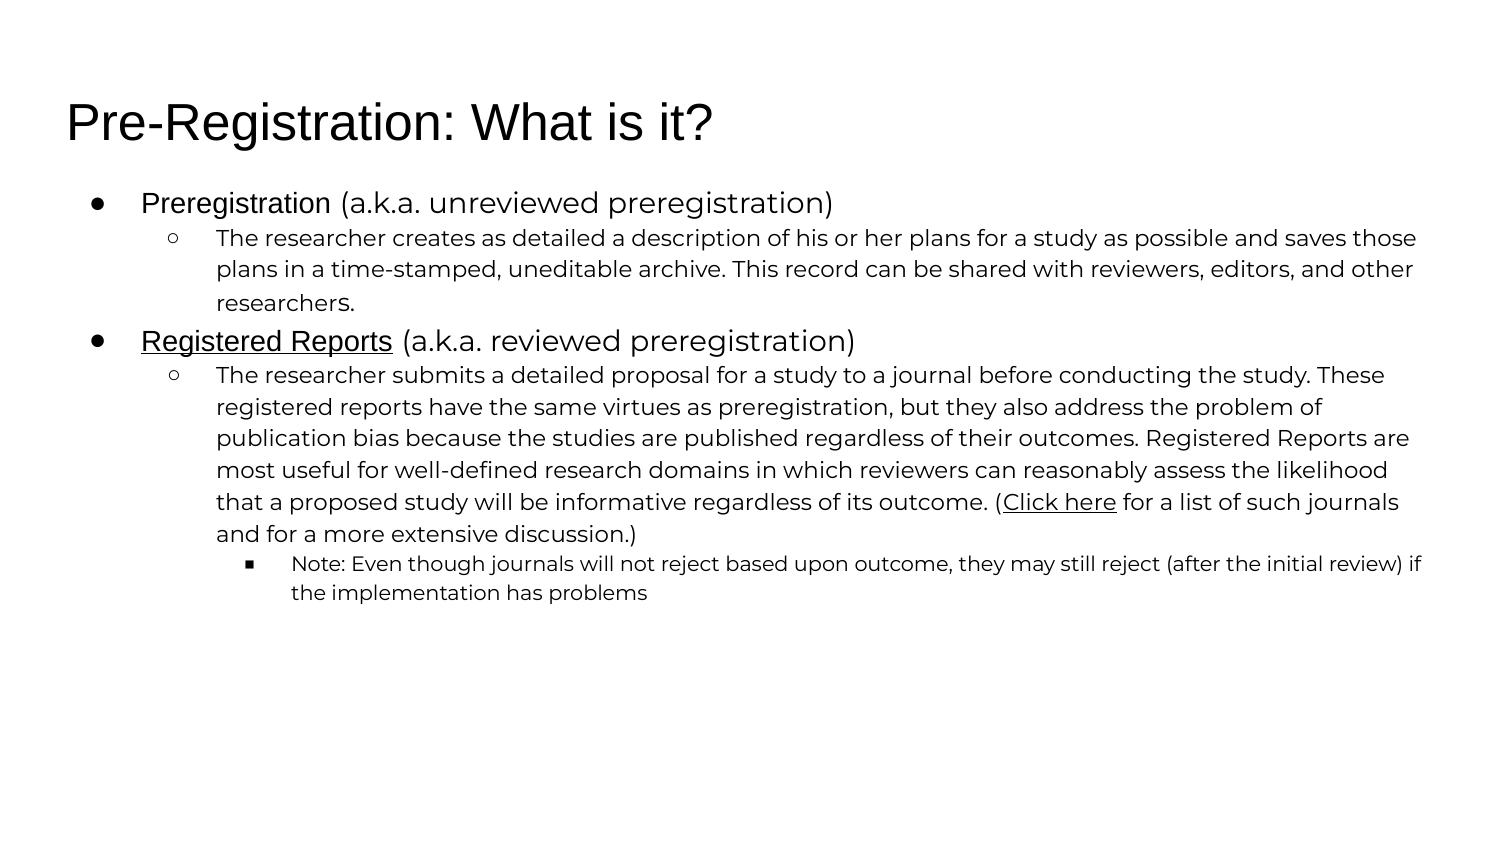

# Pre-Registration: What is it?
Preregistration (a.k.a. unreviewed preregistration)
The researcher creates as detailed a description of his or her plans for a study as possible and saves those plans in a time-stamped, uneditable archive. This record can be shared with reviewers, editors, and other researchers.
Registered Reports (a.k.a. reviewed preregistration)
The researcher submits a detailed proposal for a study to a journal before conducting the study. These registered reports have the same virtues as preregistration, but they also address the problem of publication bias because the studies are published regardless of their outcomes. Registered Reports are most useful for well-defined research domains in which reviewers can reasonably assess the likelihood that a proposed study will be informative regardless of its outcome. (Click here for a list of such journals and for a more extensive discussion.)
Note: Even though journals will not reject based upon outcome, they may still reject (after the initial review) if the implementation has problems
Registered Replication Reports (RRR)
A variant of Registered Reports, RRRs are focused on direct replication of one or more original findings. Many labs follow the same preregistered plan, and the results from all of those independent studies are published collectively regardless of the outcomes of individual studies. Variants of such reports include RRRs in Perspectives on Psychological Science and the ManyLabs project, among others.